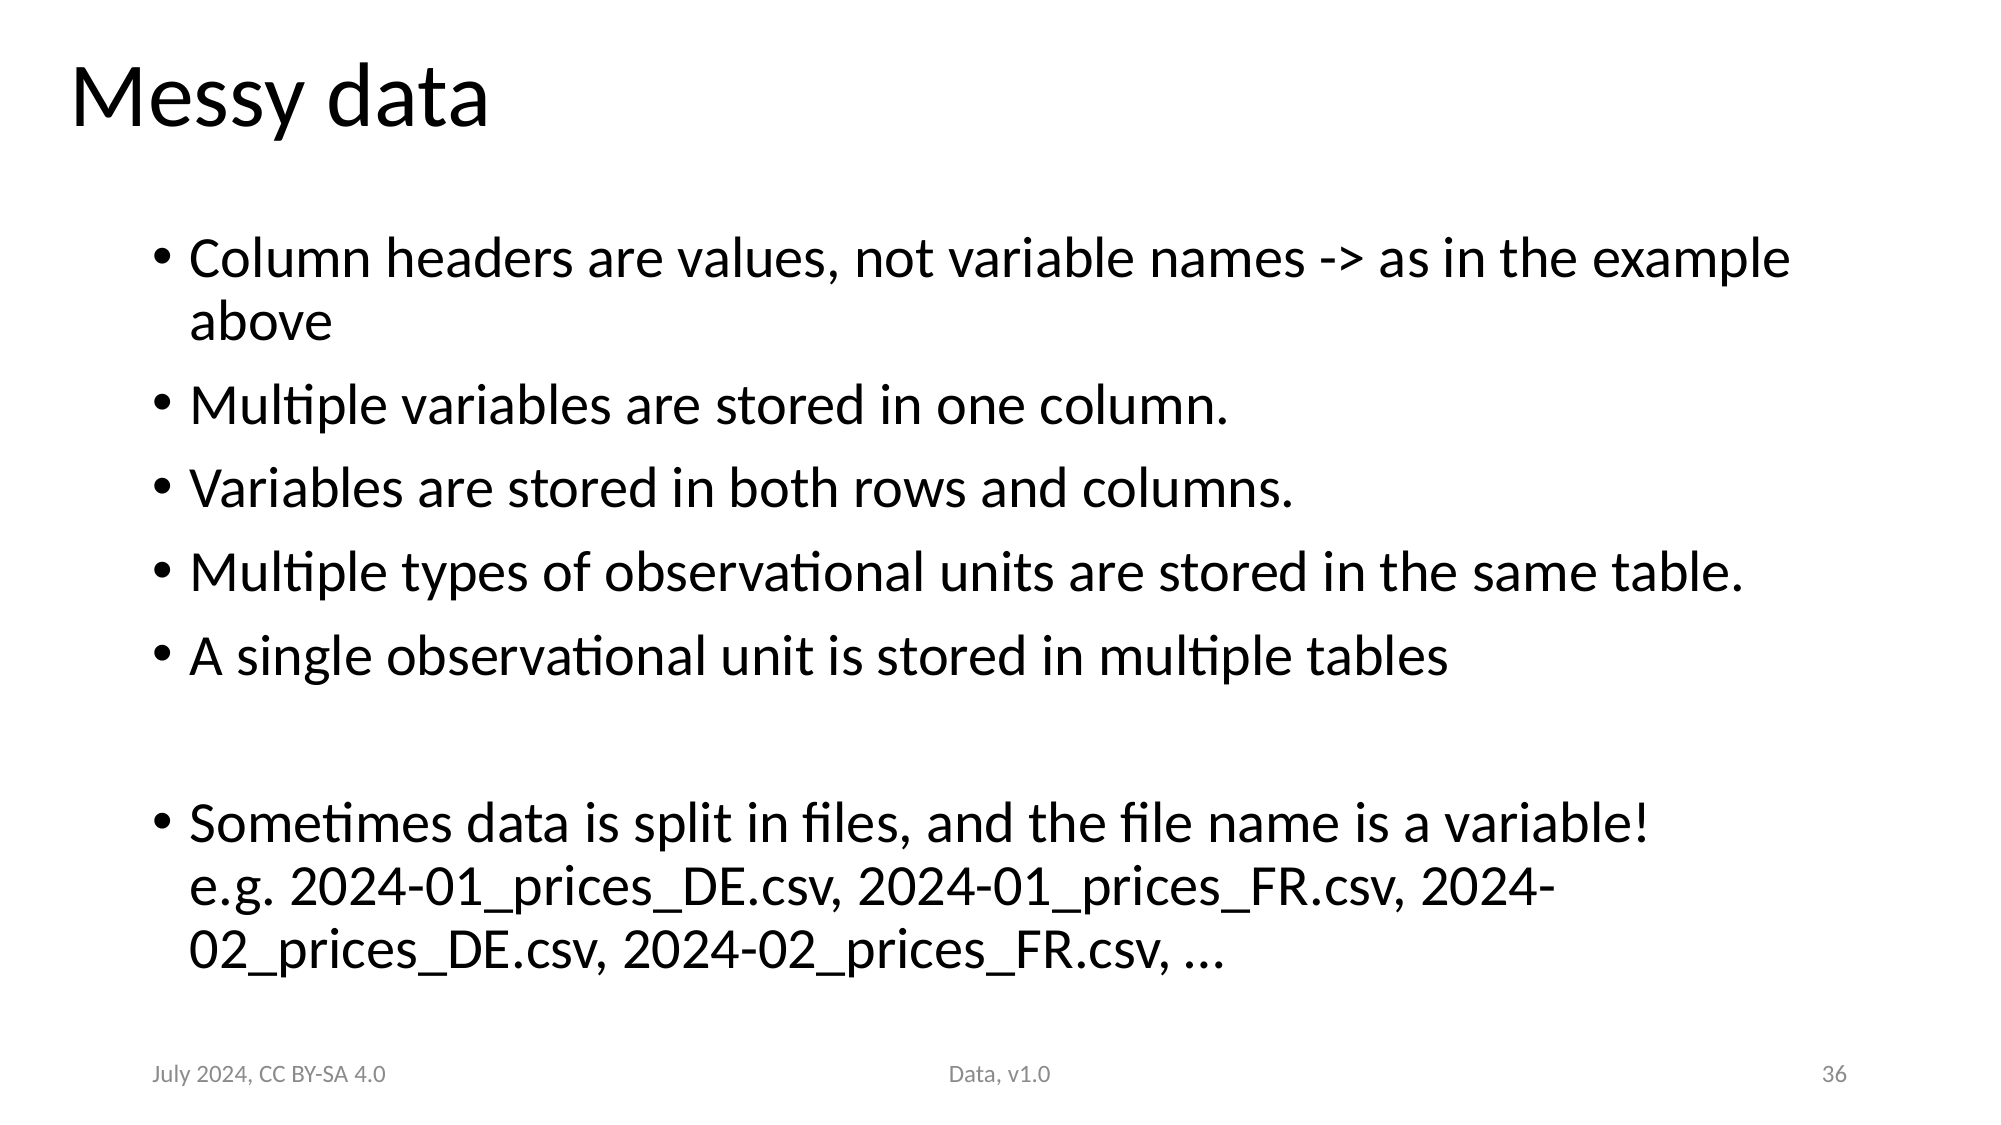

# Messy data
Column headers are values, not variable names -> as in the example above
Multiple variables are stored in one column.
Variables are stored in both rows and columns.
Multiple types of observational units are stored in the same table.
A single observational unit is stored in multiple tables

Sometimes data is split in files, and the file name is a variable!
e.g. 2024-01_prices_DE.csv, 2024-01_prices_FR.csv, 2024-02_prices_DE.csv, 2024-02_prices_FR.csv, …
July 2024, CC BY-SA 4.0
Data, v1.0
36